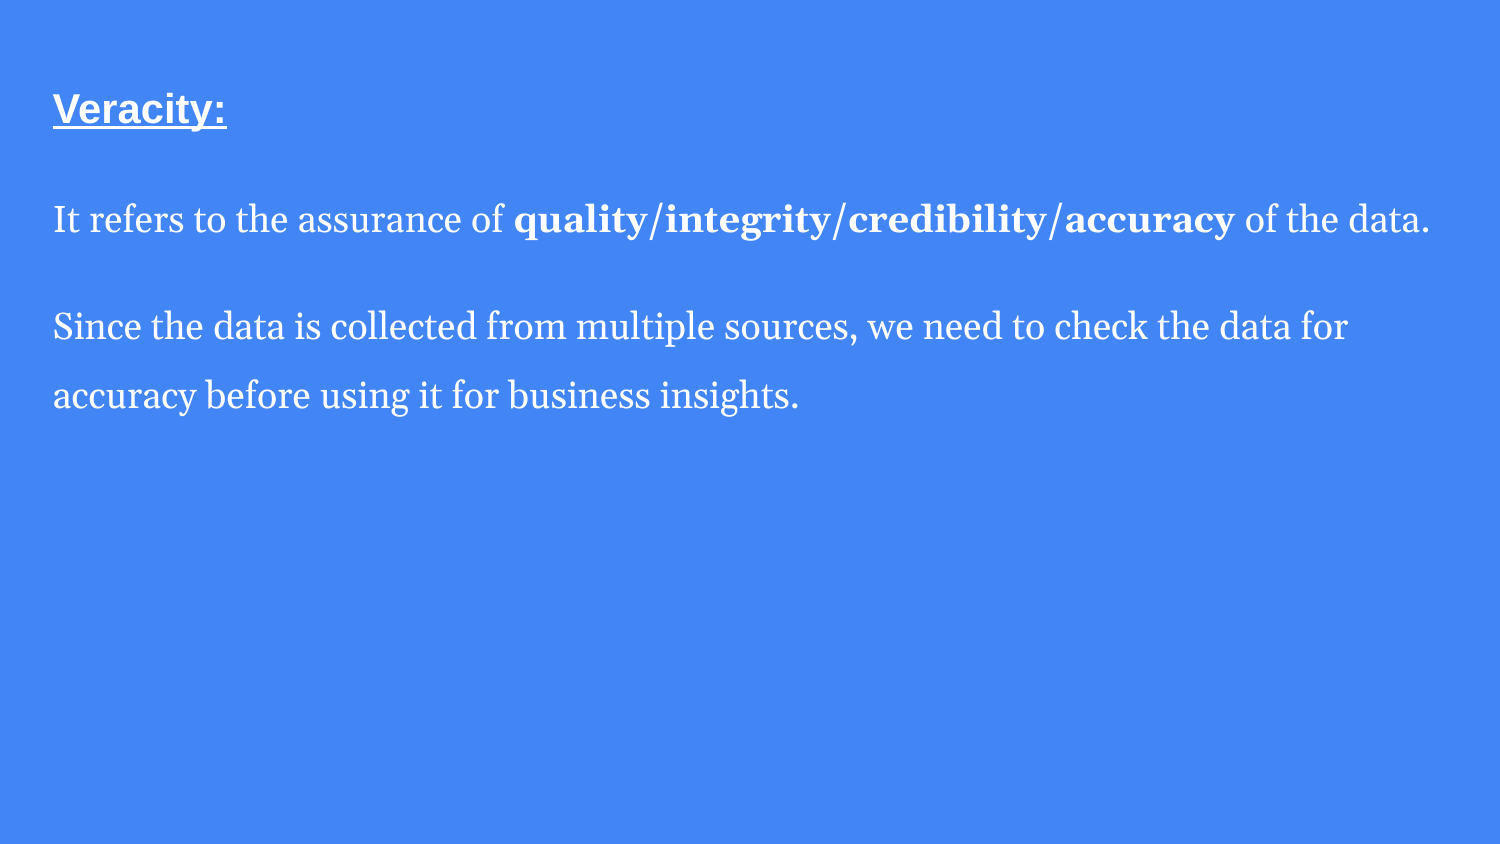

Veracity:
It refers to the assurance of quality/integrity/credibility/accuracy of the data.
Since the data is collected from multiple sources, we need to check the data for accuracy before using it for business insights.